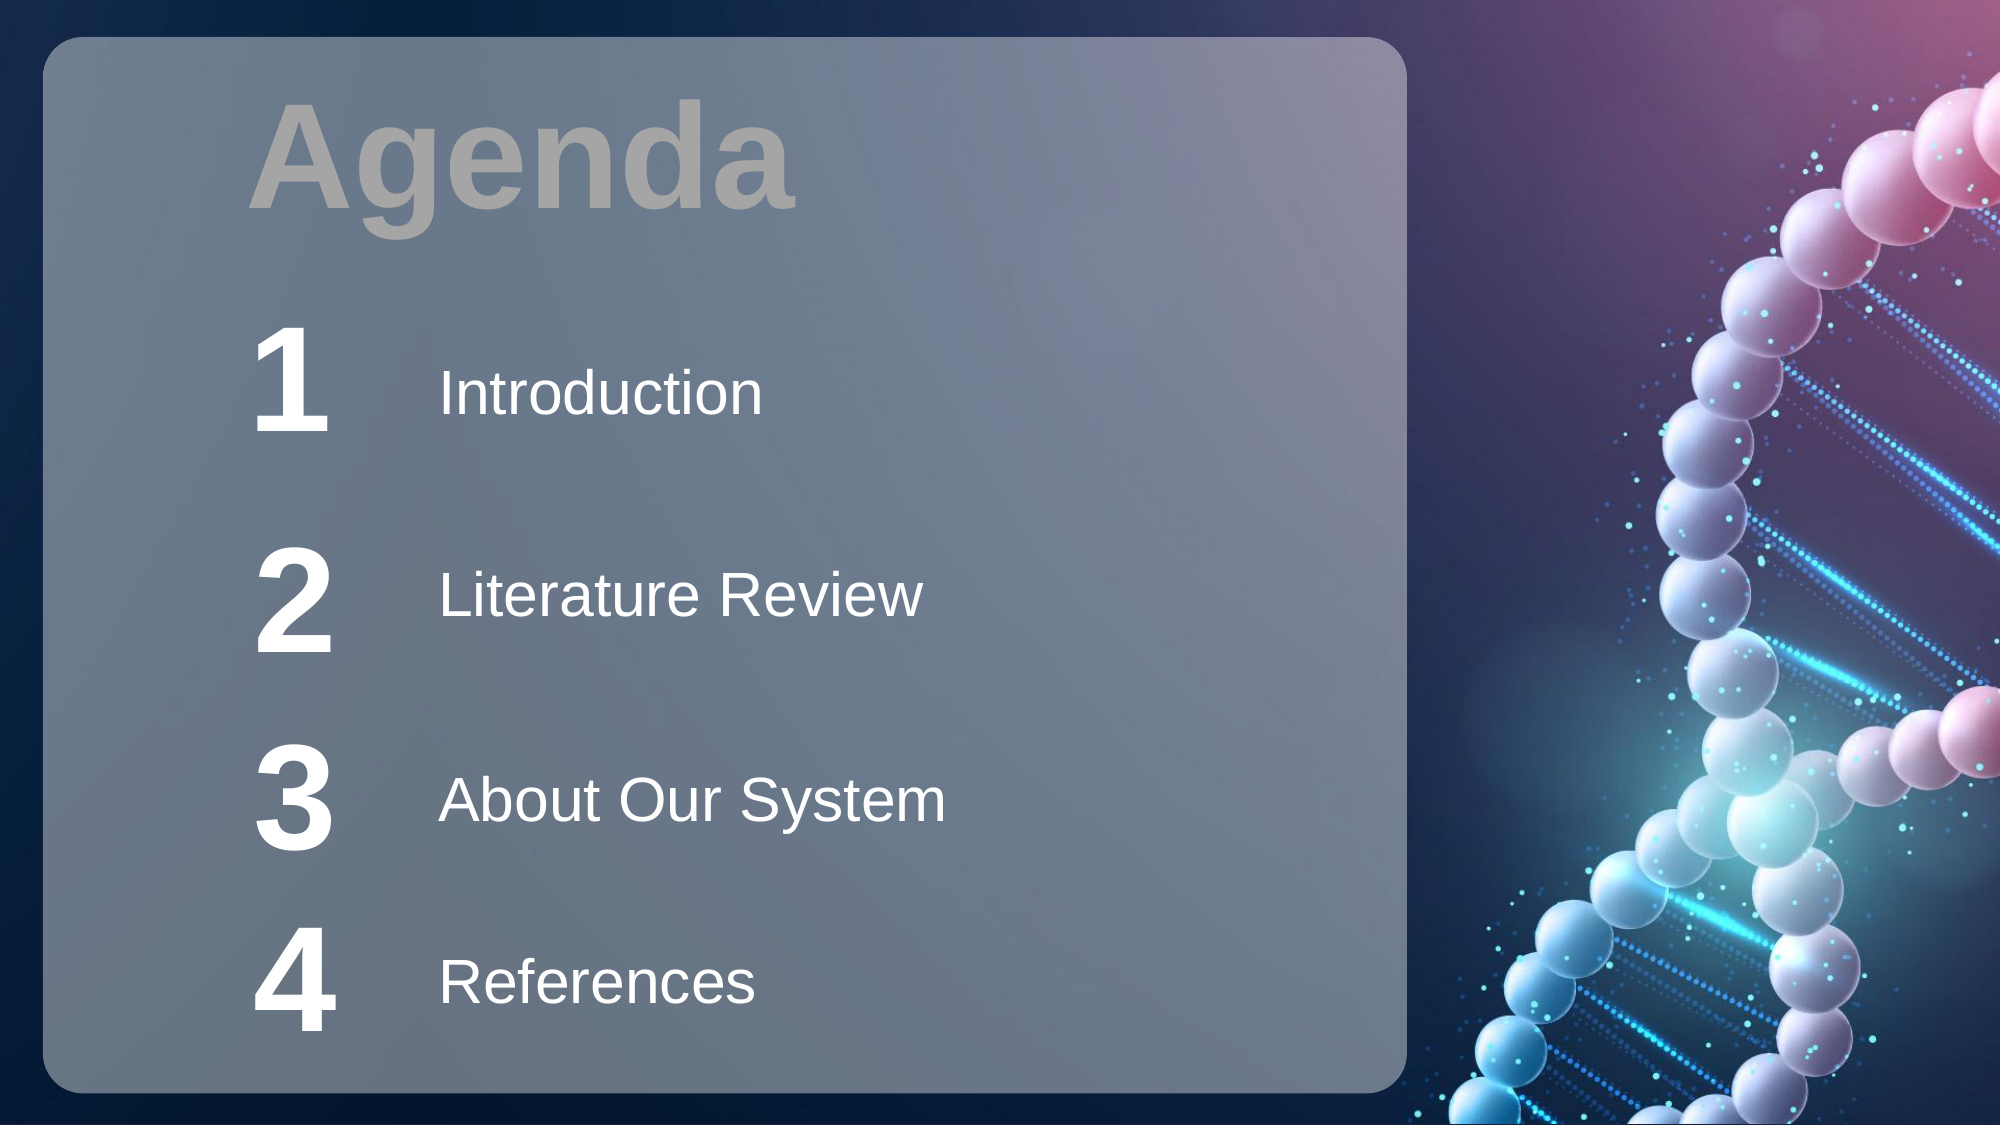

Agenda
 1
Introduction
2
Literature Review
3
About Our System
4
References